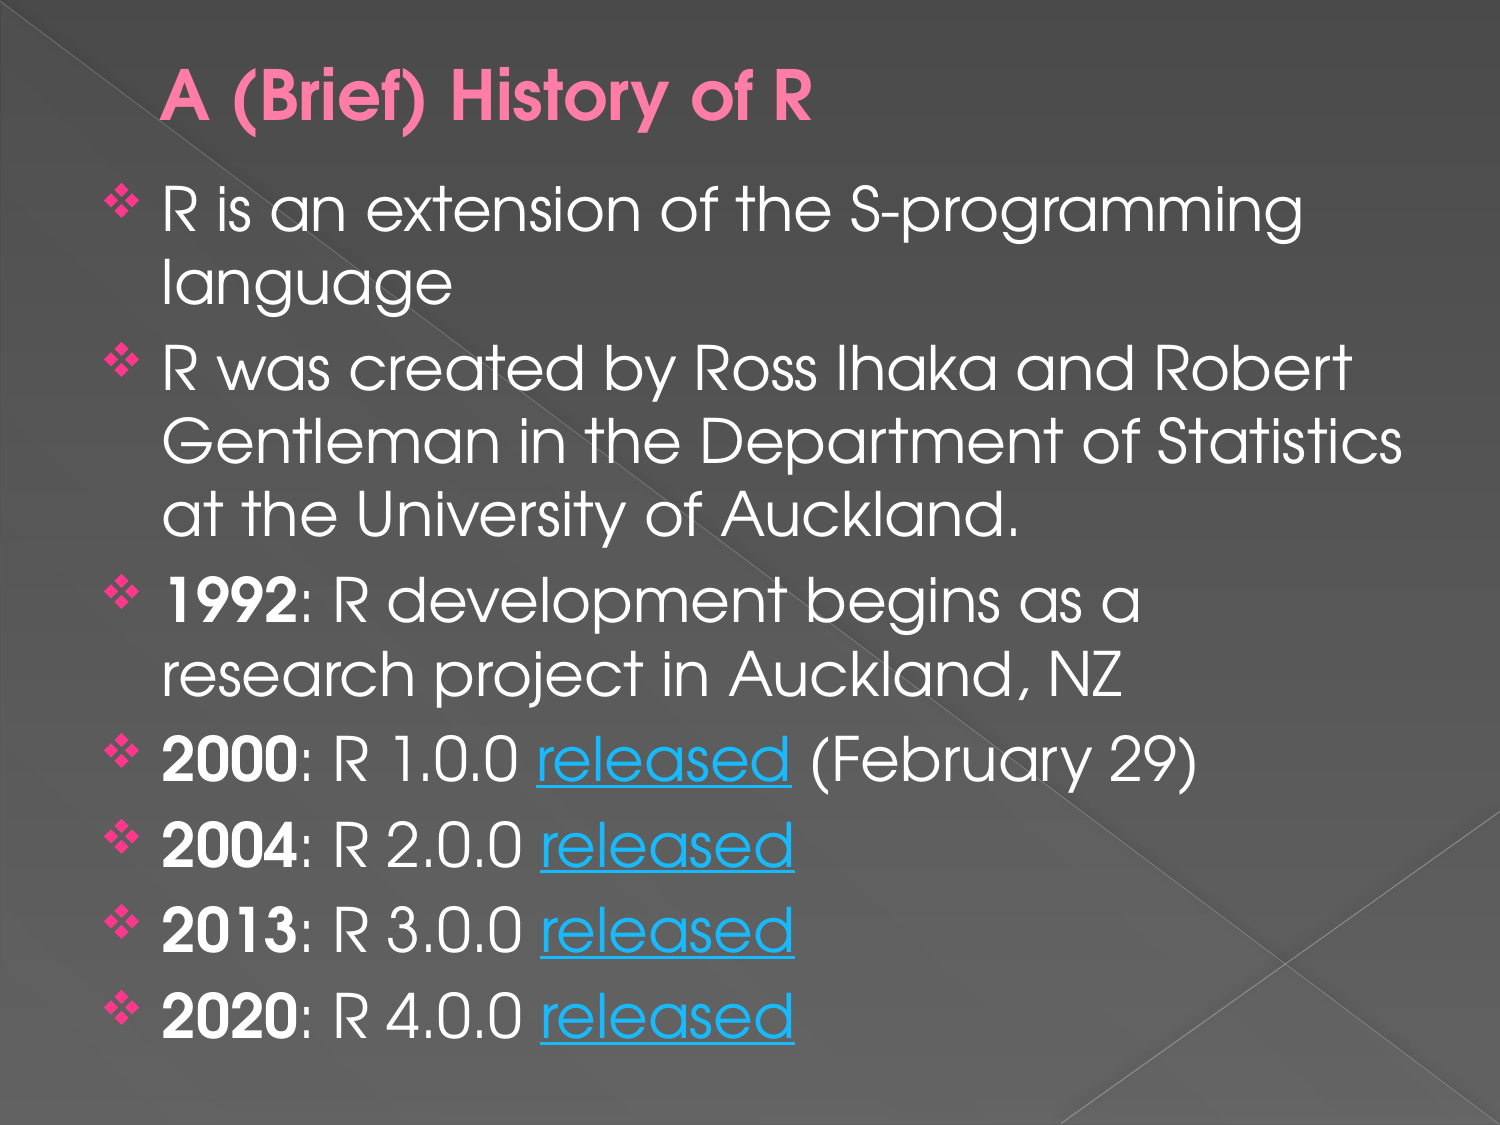

# A (Brief) History of R
R is an extension of the S-programming language
R was created by Ross Ihaka and Robert Gentleman in the Department of Statistics at the University of Auckland.
1992: R development begins as a research project in Auckland, NZ
2000: R 1.0.0 released (February 29)
2004: R 2.0.0 released
2013: R 3.0.0 released
2020: R 4.0.0 released